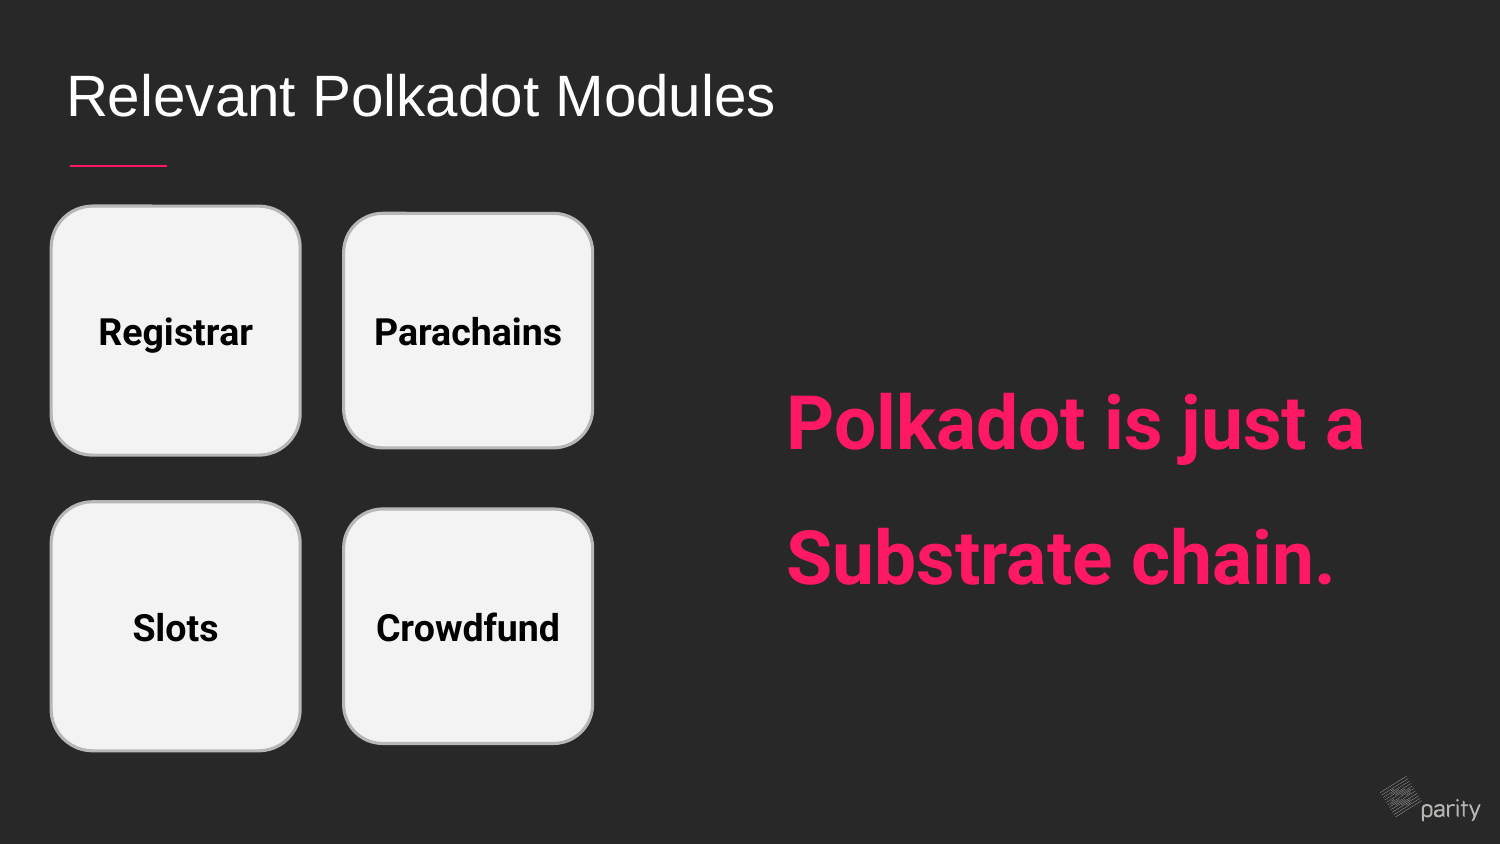

# Relevant Polkadot Modules
Polkadot is just a Substrate chain.
Registrar
Parachains
Slots
Crowdfund